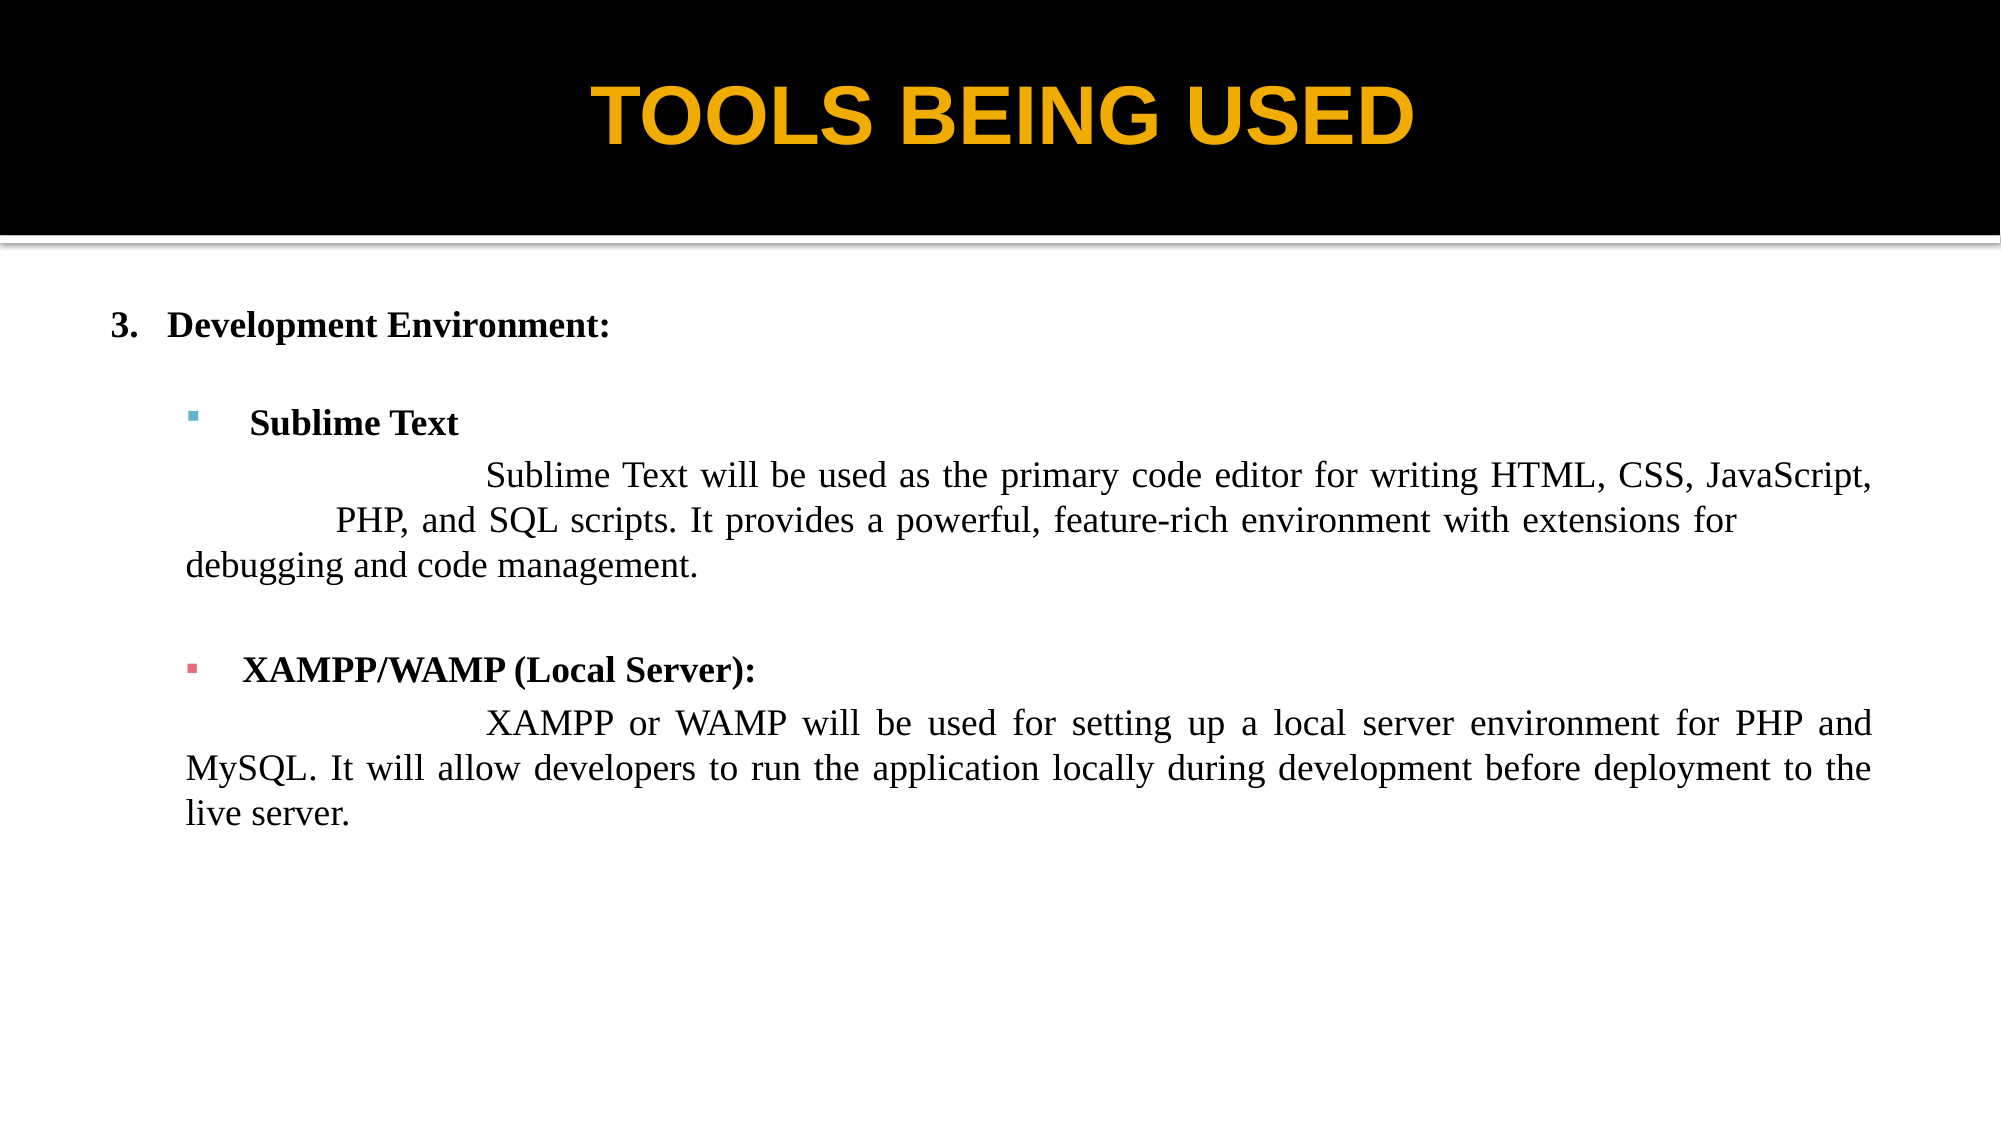

# TOOLS BEING USED
3.   Development Environment:

  Sublime Text
		Sublime Text will be used as the primary code editor for writing HTML, CSS, JavaScript, 	PHP, and SQL scripts. It provides a powerful, feature-rich environment with extensions for 	debugging and code management.

 XAMPP/WAMP (Local Server):
		XAMPP or WAMP will be used for setting up a local server environment for PHP and MySQL. It will allow developers to run the application locally during development before deployment to the live server.